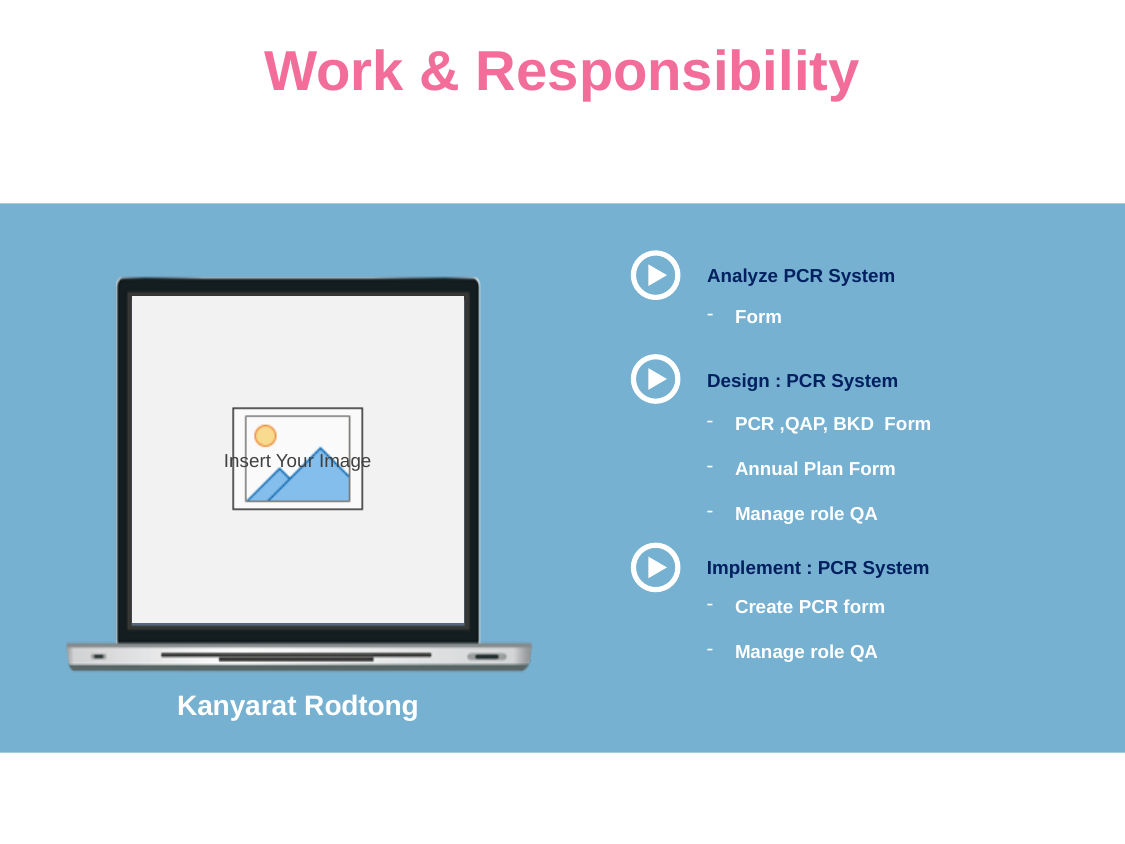

# Work & Responsibility

Analyze PCR System

Form

Design : PCR System
PCR ,QAP, BKD  Form
Annual Plan Form
Manage role QA

Implement : PCR System
Create PCR form
Manage role QA
Kanyarat Rodtong
-  Approve departments
   -  PCR List
   -  setting role QA